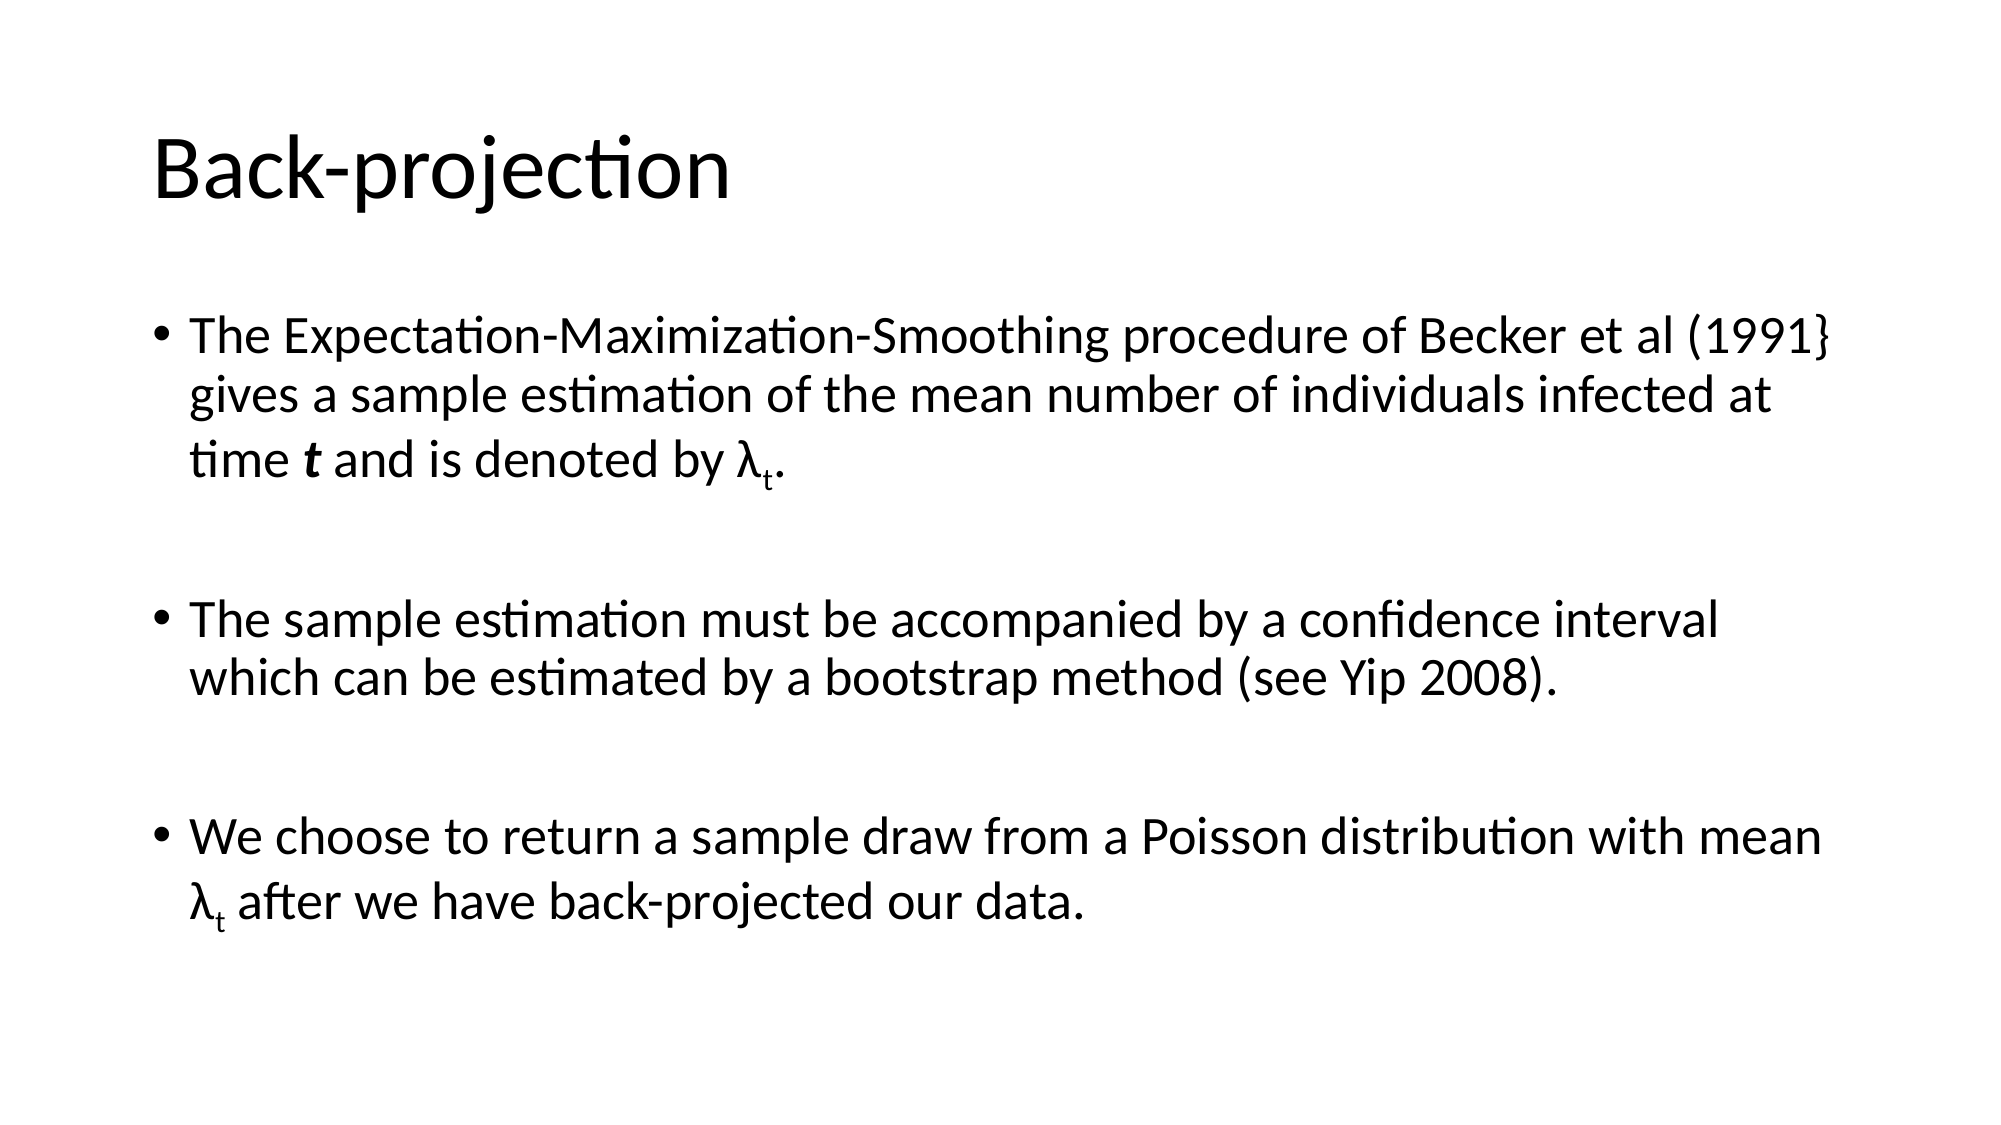

# Back-projection
The Expectation-Maximization-Smoothing procedure of Becker et al (1991} gives a sample estimation of the mean number of individuals infected at time t and is denoted by λt.

The sample estimation must be accompanied by a confidence interval which can be estimated by a bootstrap method (see Yip 2008).

We choose to return a sample draw from a Poisson distribution with mean  λt after we have back-projected our data.